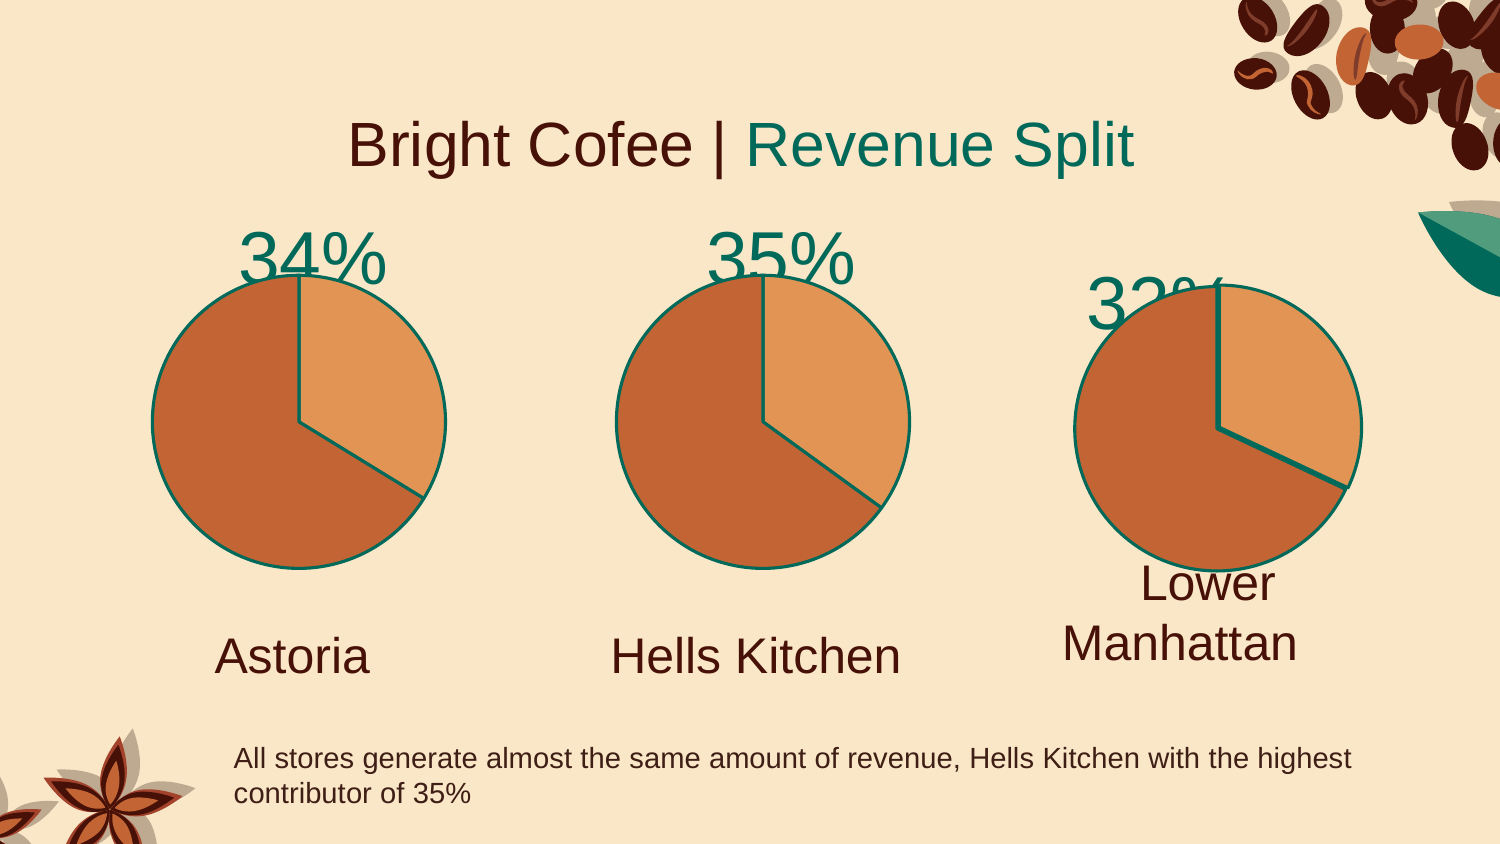

# Bright Cofee | Revenue Split
34%
Astoria
   35%
Hells Kitchen
       32%
   Lower Manhattan

### Chart

| Category |  |
|---|---|
| Astoria | 33.64863810192773 |
| Hell's Kitchen | 66.0 |

### Chart

| Category |  |
|---|---|
| Astoria | 35.0 |
| Hell's Kitchen | 65.0 |

### Chart

| Category |  |
|---|---|
| Astoria | 32.0 |
| Hell's Kitchen | 68.0 |
All stores generate almost the same amount of revenue, Hells Kitchen with the highest contributor of 35%